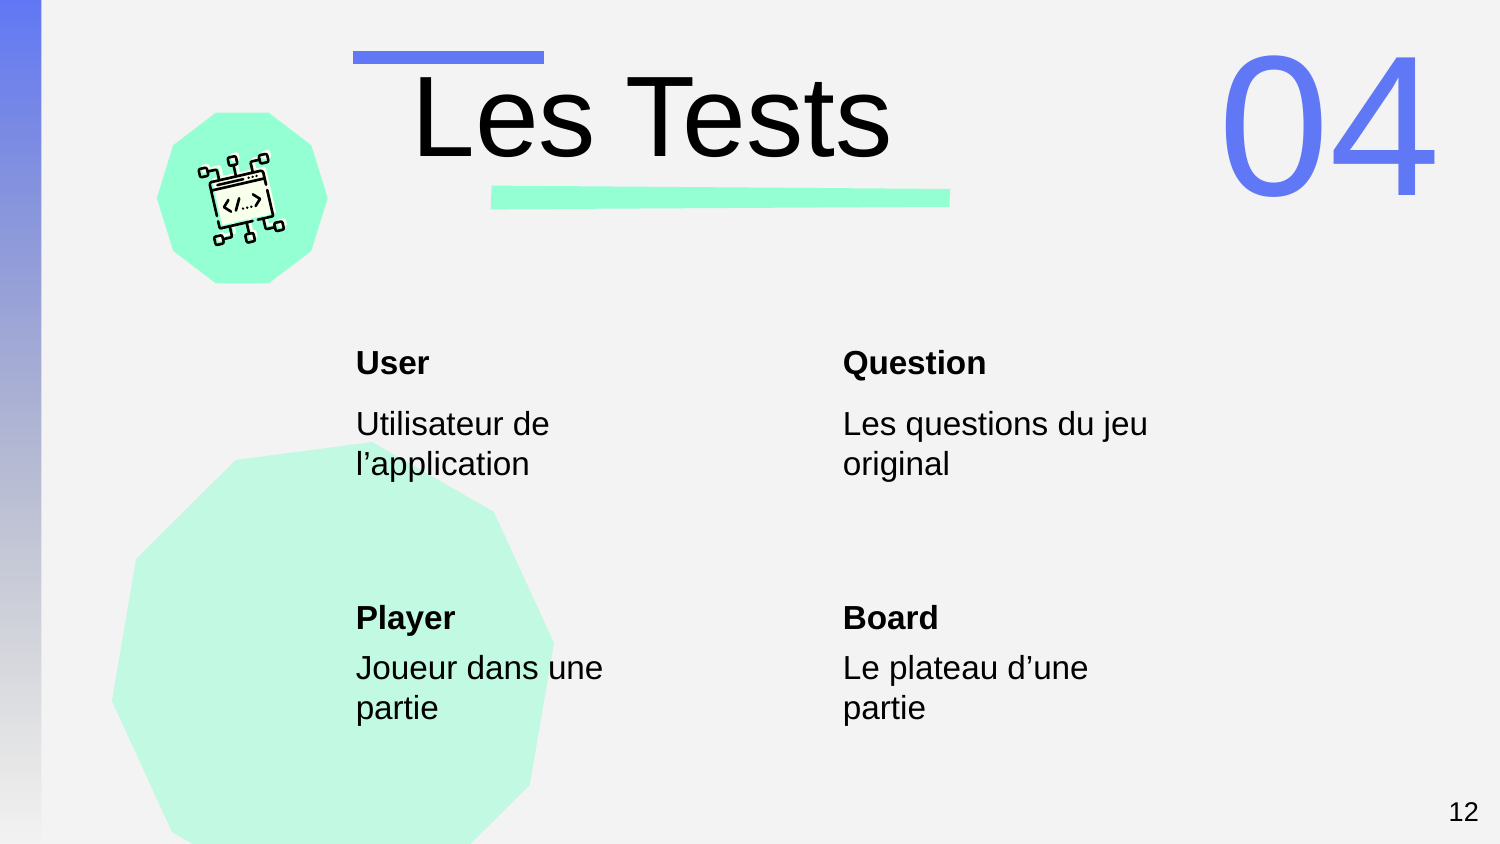

# Les Tests
04

User
Question
Utilisateur de l’application
Les questions du jeu original

Board
Player
Le plateau d’une partie
Joueur dans une partie
12